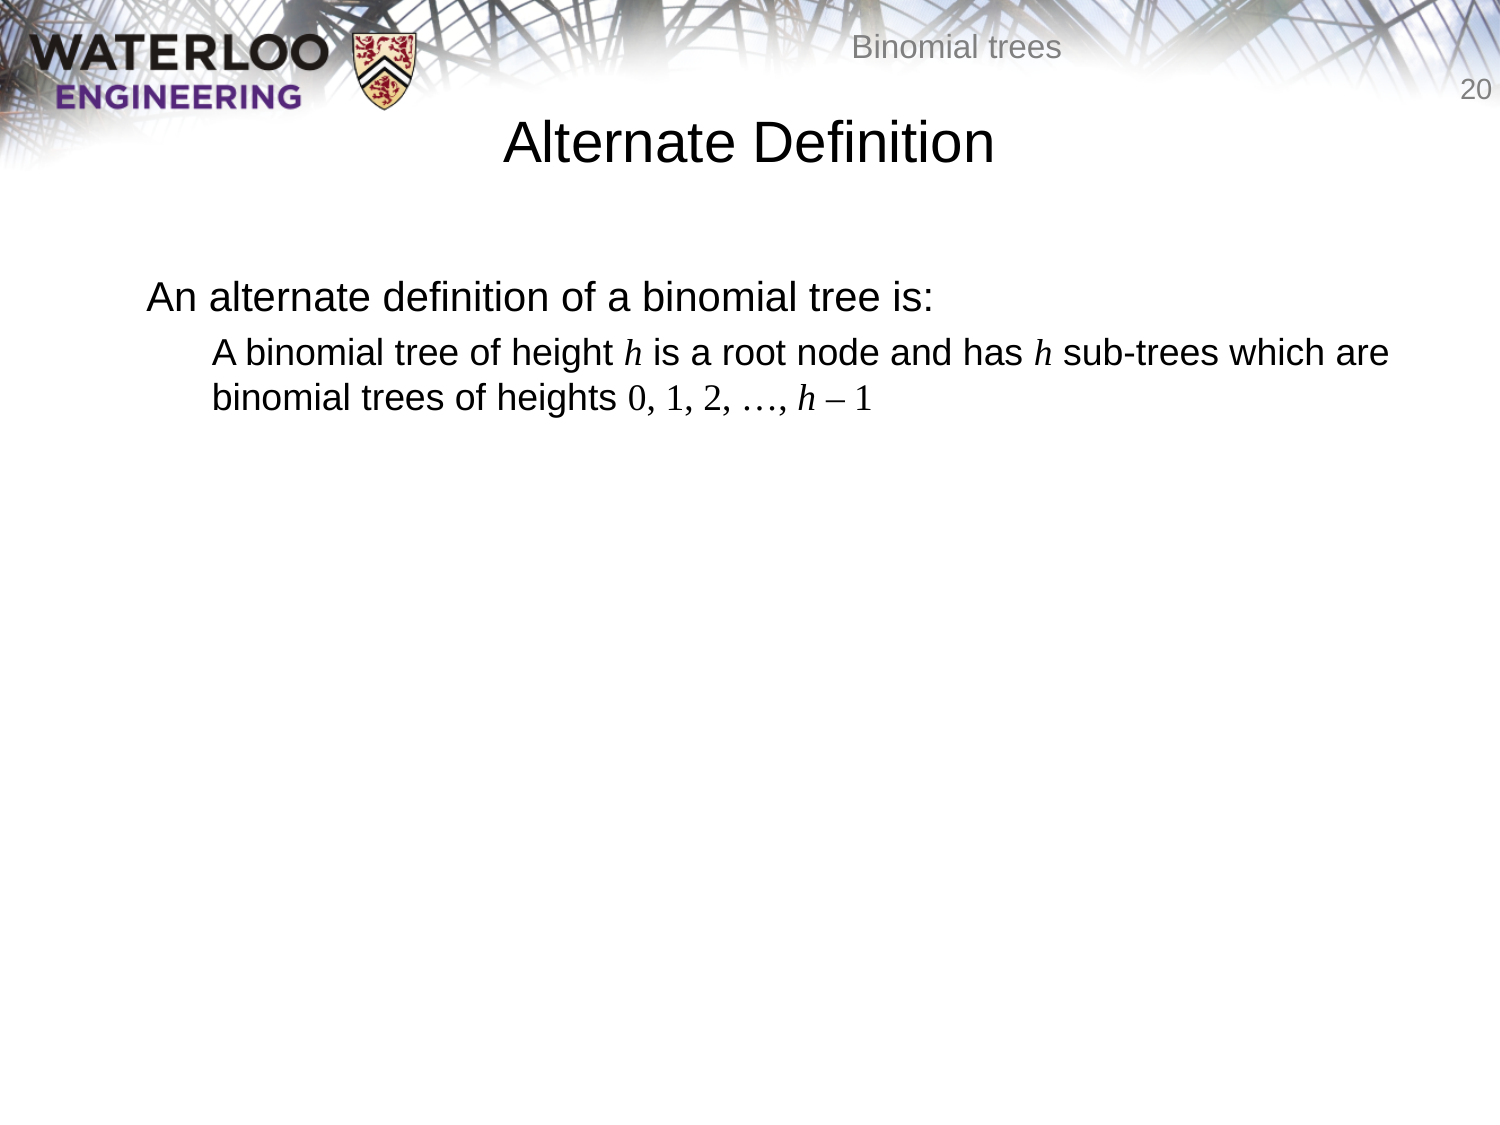

# Alternate Definition
	An alternate definition of a binomial tree is:
	A binomial tree of height h is a root node and has h sub-trees which are binomial trees of heights 0, 1, 2, …, h – 1